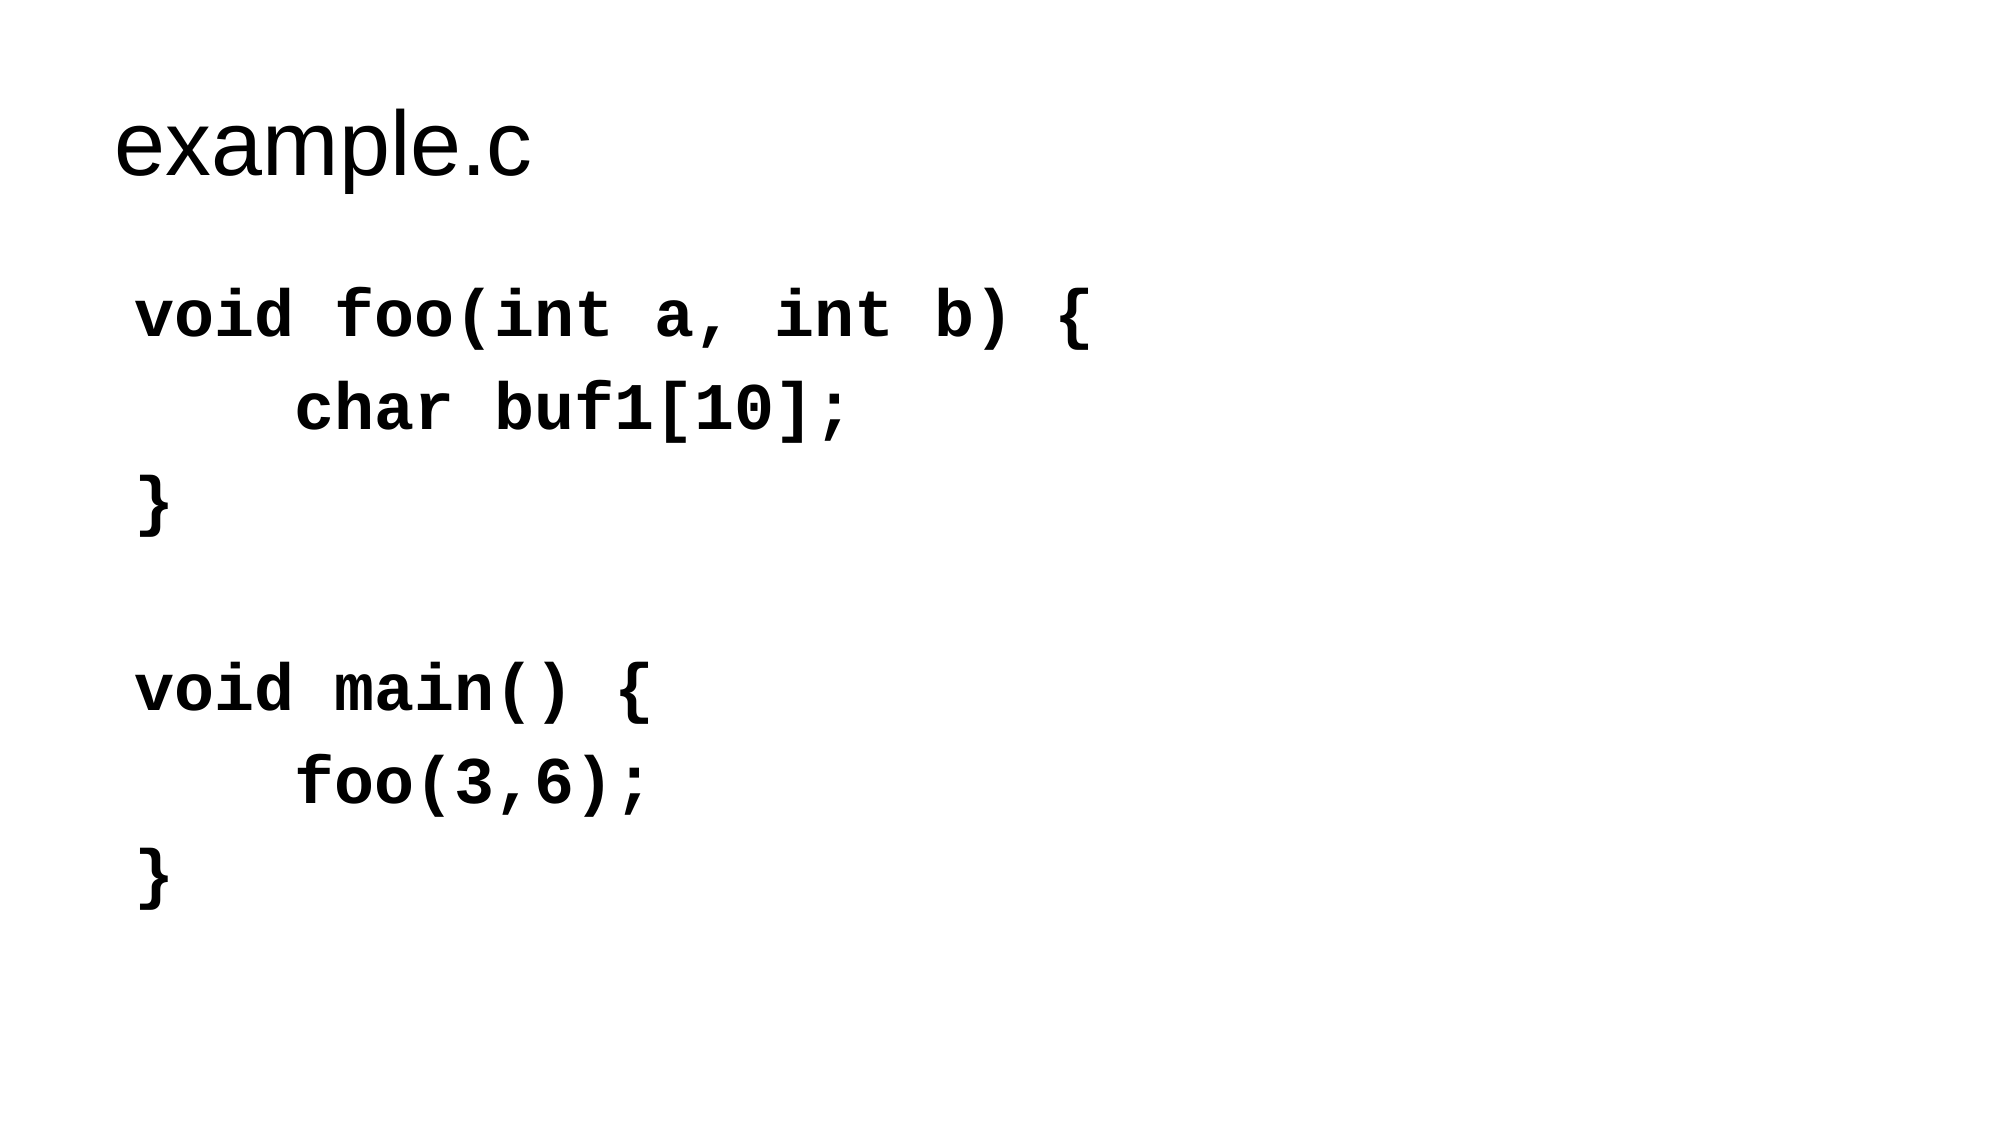

# example.c
void foo(int a, int b) {
    char buf1[10];
}

void main() {
    foo(3,6);
}